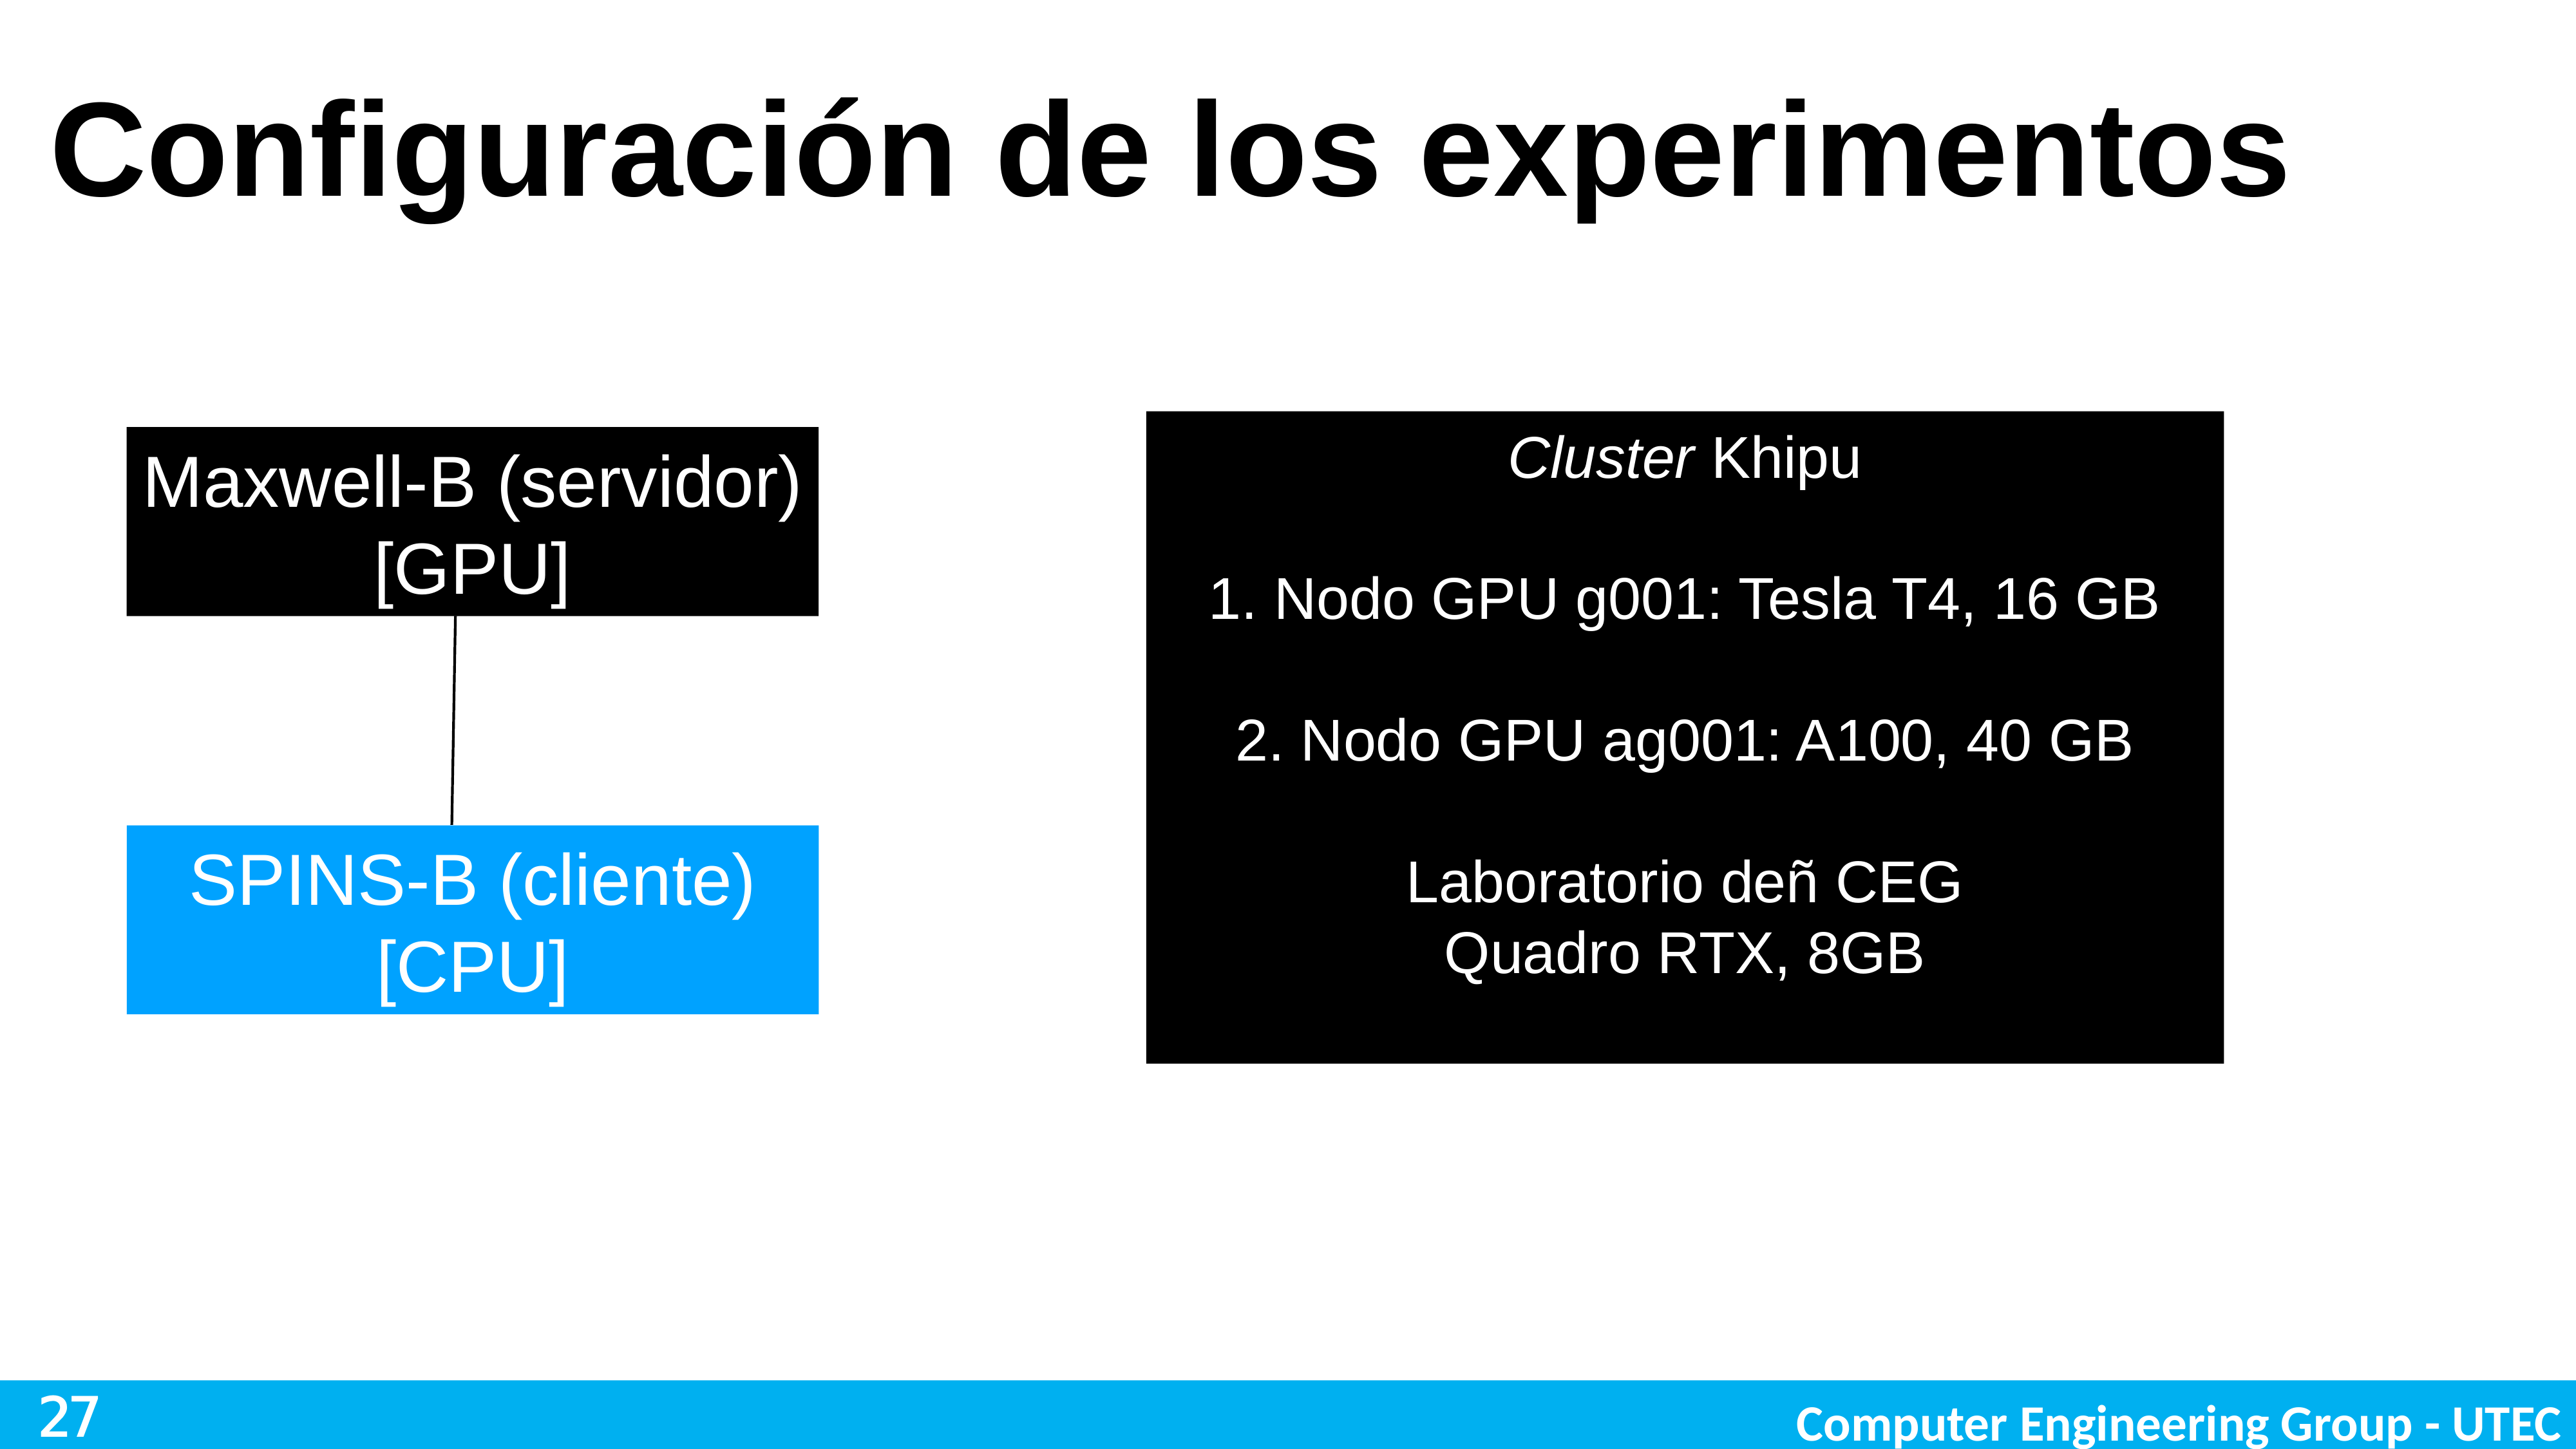

# Configuración de los experimentos
Cluster Khipu

1. Nodo GPU g001: Tesla T4, 16 GB

2. Nodo GPU ag001: A100, 40 GB

Laboratorio deñ CEG
Quadro RTX, 8GB

Maxwell-B (servidor) [GPU]
SPINS-B (cliente) [CPU]
27